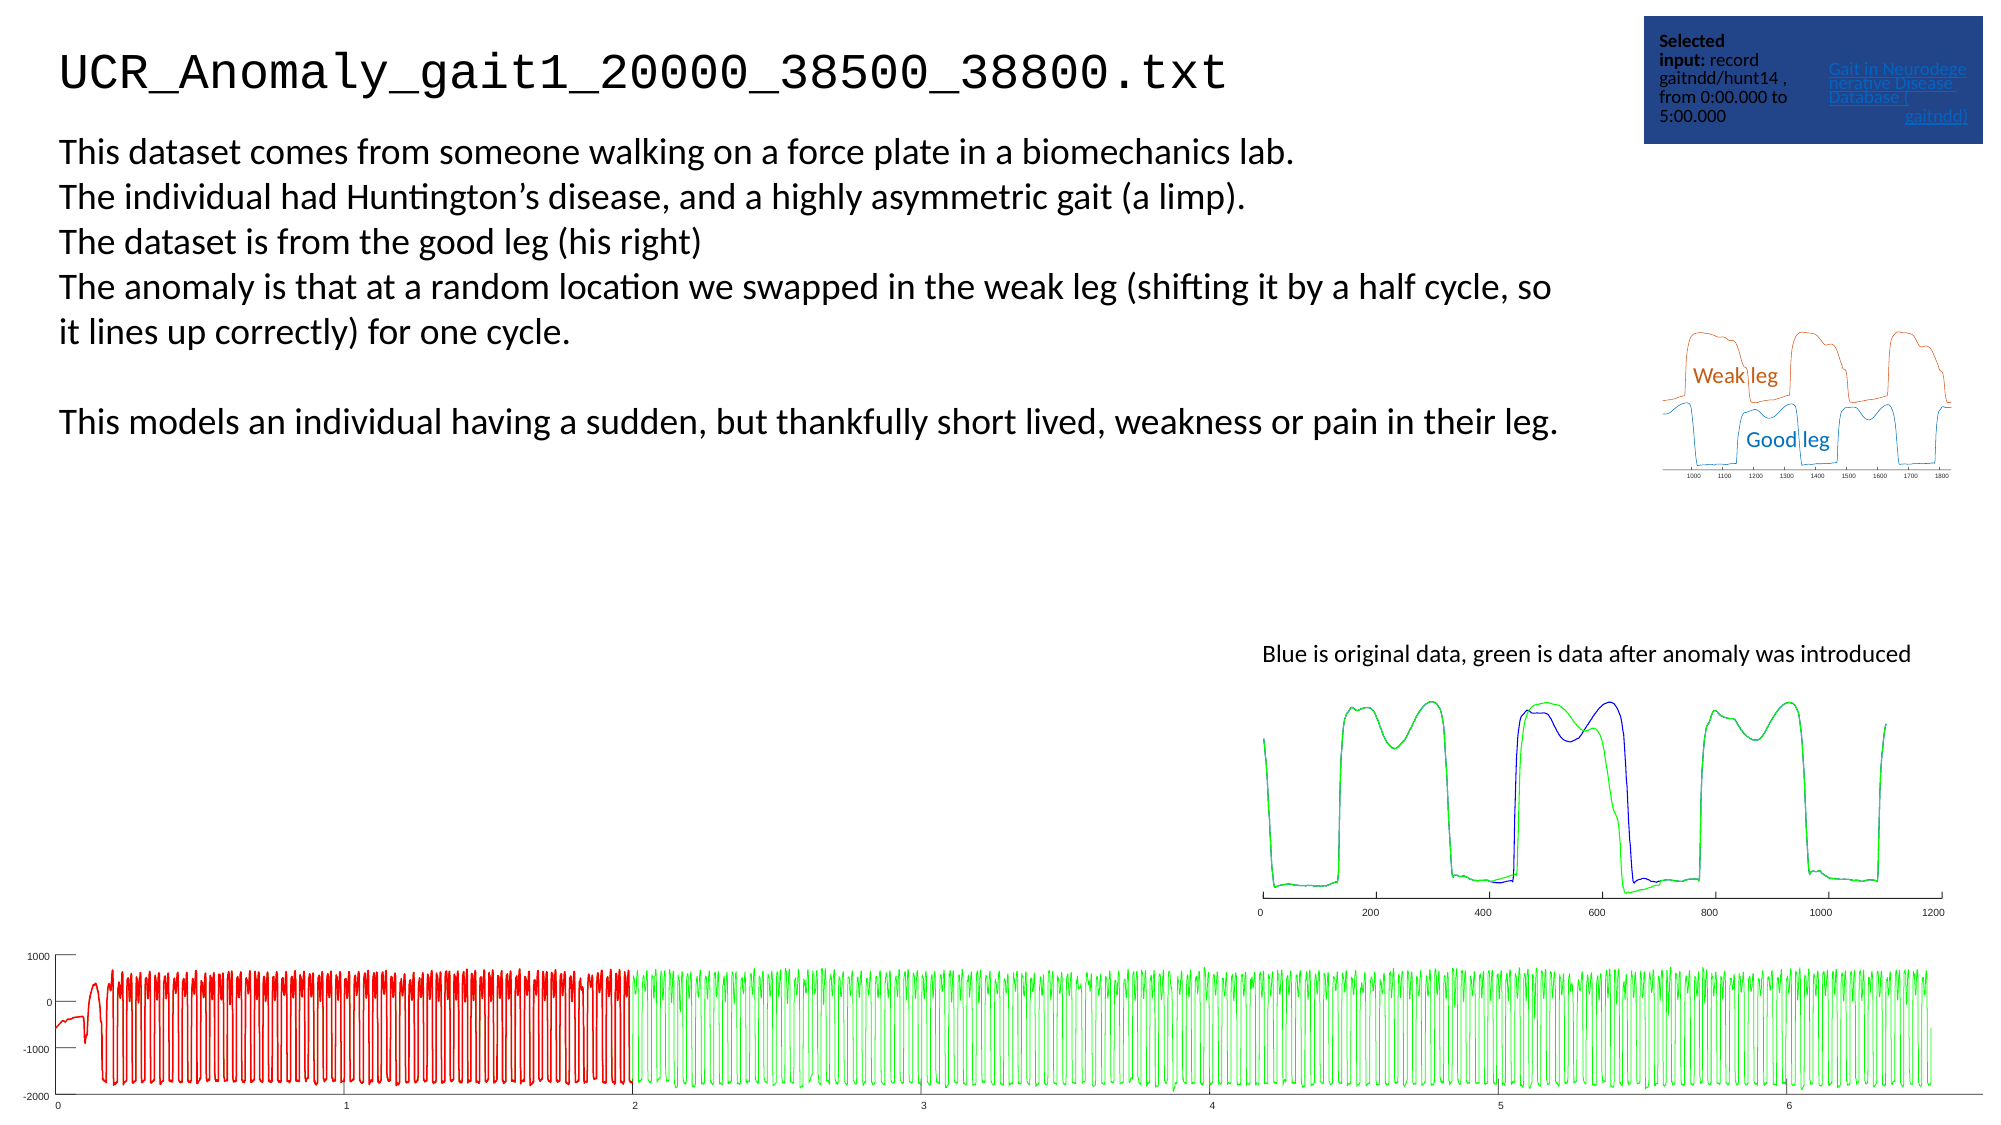

| Selected input: record gaitndd/hunt14 , from 0:00.000 to 5:00.000 | Gait in Neurodegenerative Disease Database (gaitndd) |
| --- | --- |
UCR_Anomaly_gait1_20000_38500_38800.txt
This dataset comes from someone walking on a force plate in a biomechanics lab.
The individual had Huntington’s disease, and a highly asymmetric gait (a limp).
The dataset is from the good leg (his right)
The anomaly is that at a random location we swapped in the weak leg (shifting it by a half cycle, so it lines up correctly) for one cycle.

This models an individual having a sudden, but thankfully short lived, weakness or pain in their leg.

1000
1100
1200
1300
1400
1500
1600
1700
1800
Weak leg
Good leg
Blue is original data, green is data after anomaly was introduced

0
200
400
600
800
1000
1200

1000

0

-1000

-2000

0
1
2
3
4
5
6